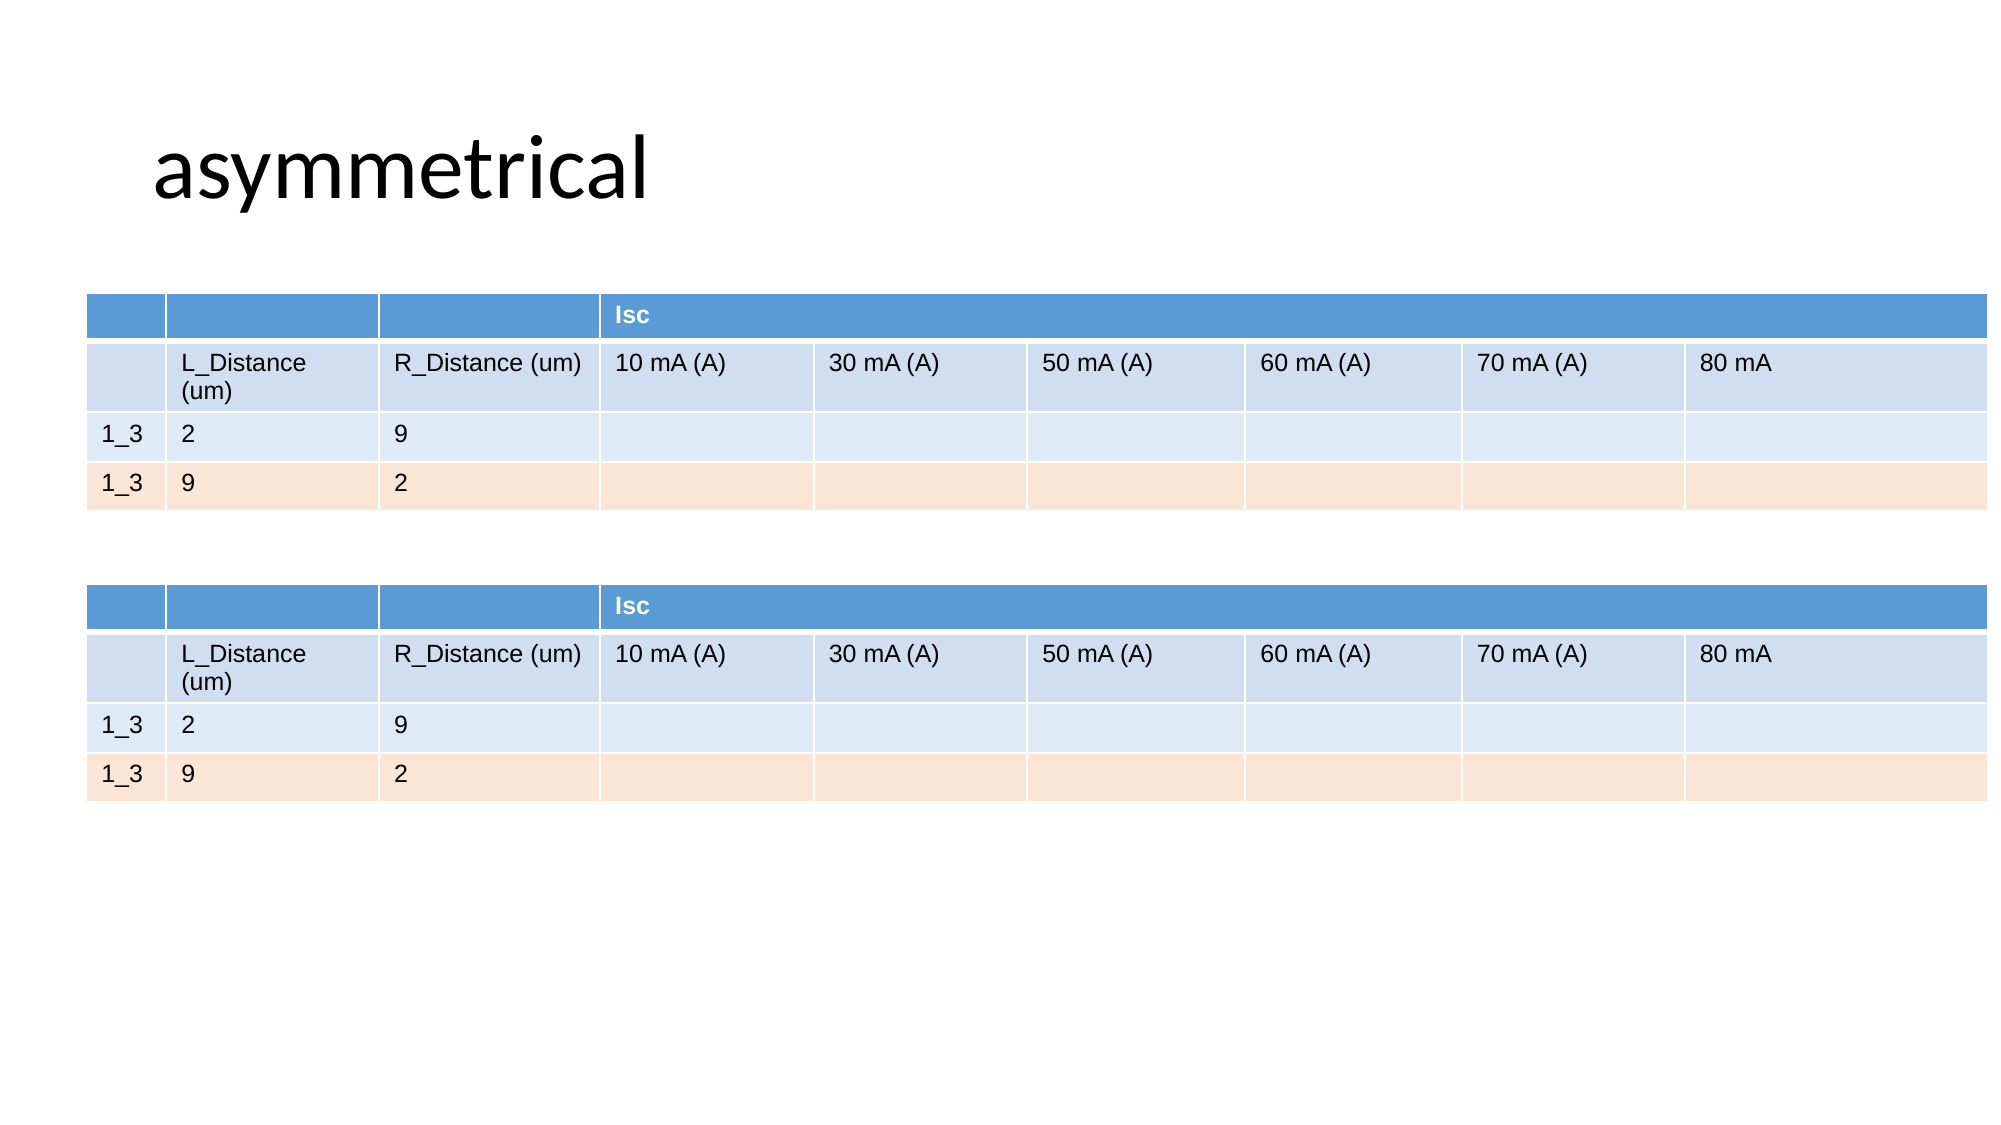

# asymmetrical
|  |  |  | Isc |  |  |  |  |  |
| --- | --- | --- | --- | --- | --- | --- | --- | --- |
|  | L\_Distance (um) | R\_Distance (um) | 10 mA (A) | 30 mA (A) | 50 mA (A) | 60 mA (A) | 70 mA (A) | 80 mA |
| 1\_3 | 2 | 9 |  |  |  |  |  |  |
| 1\_3 | 9 | 2 |  |  |  |  |  |  |
|  |  |  | Isc |  |  |  |  |  |
| --- | --- | --- | --- | --- | --- | --- | --- | --- |
|  | L\_Distance (um) | R\_Distance (um) | 10 mA (A) | 30 mA (A) | 50 mA (A) | 60 mA (A) | 70 mA (A) | 80 mA |
| 1\_3 | 2 | 9 |  |  |  |  |  |  |
| 1\_3 | 9 | 2 |  |  |  |  |  |  |